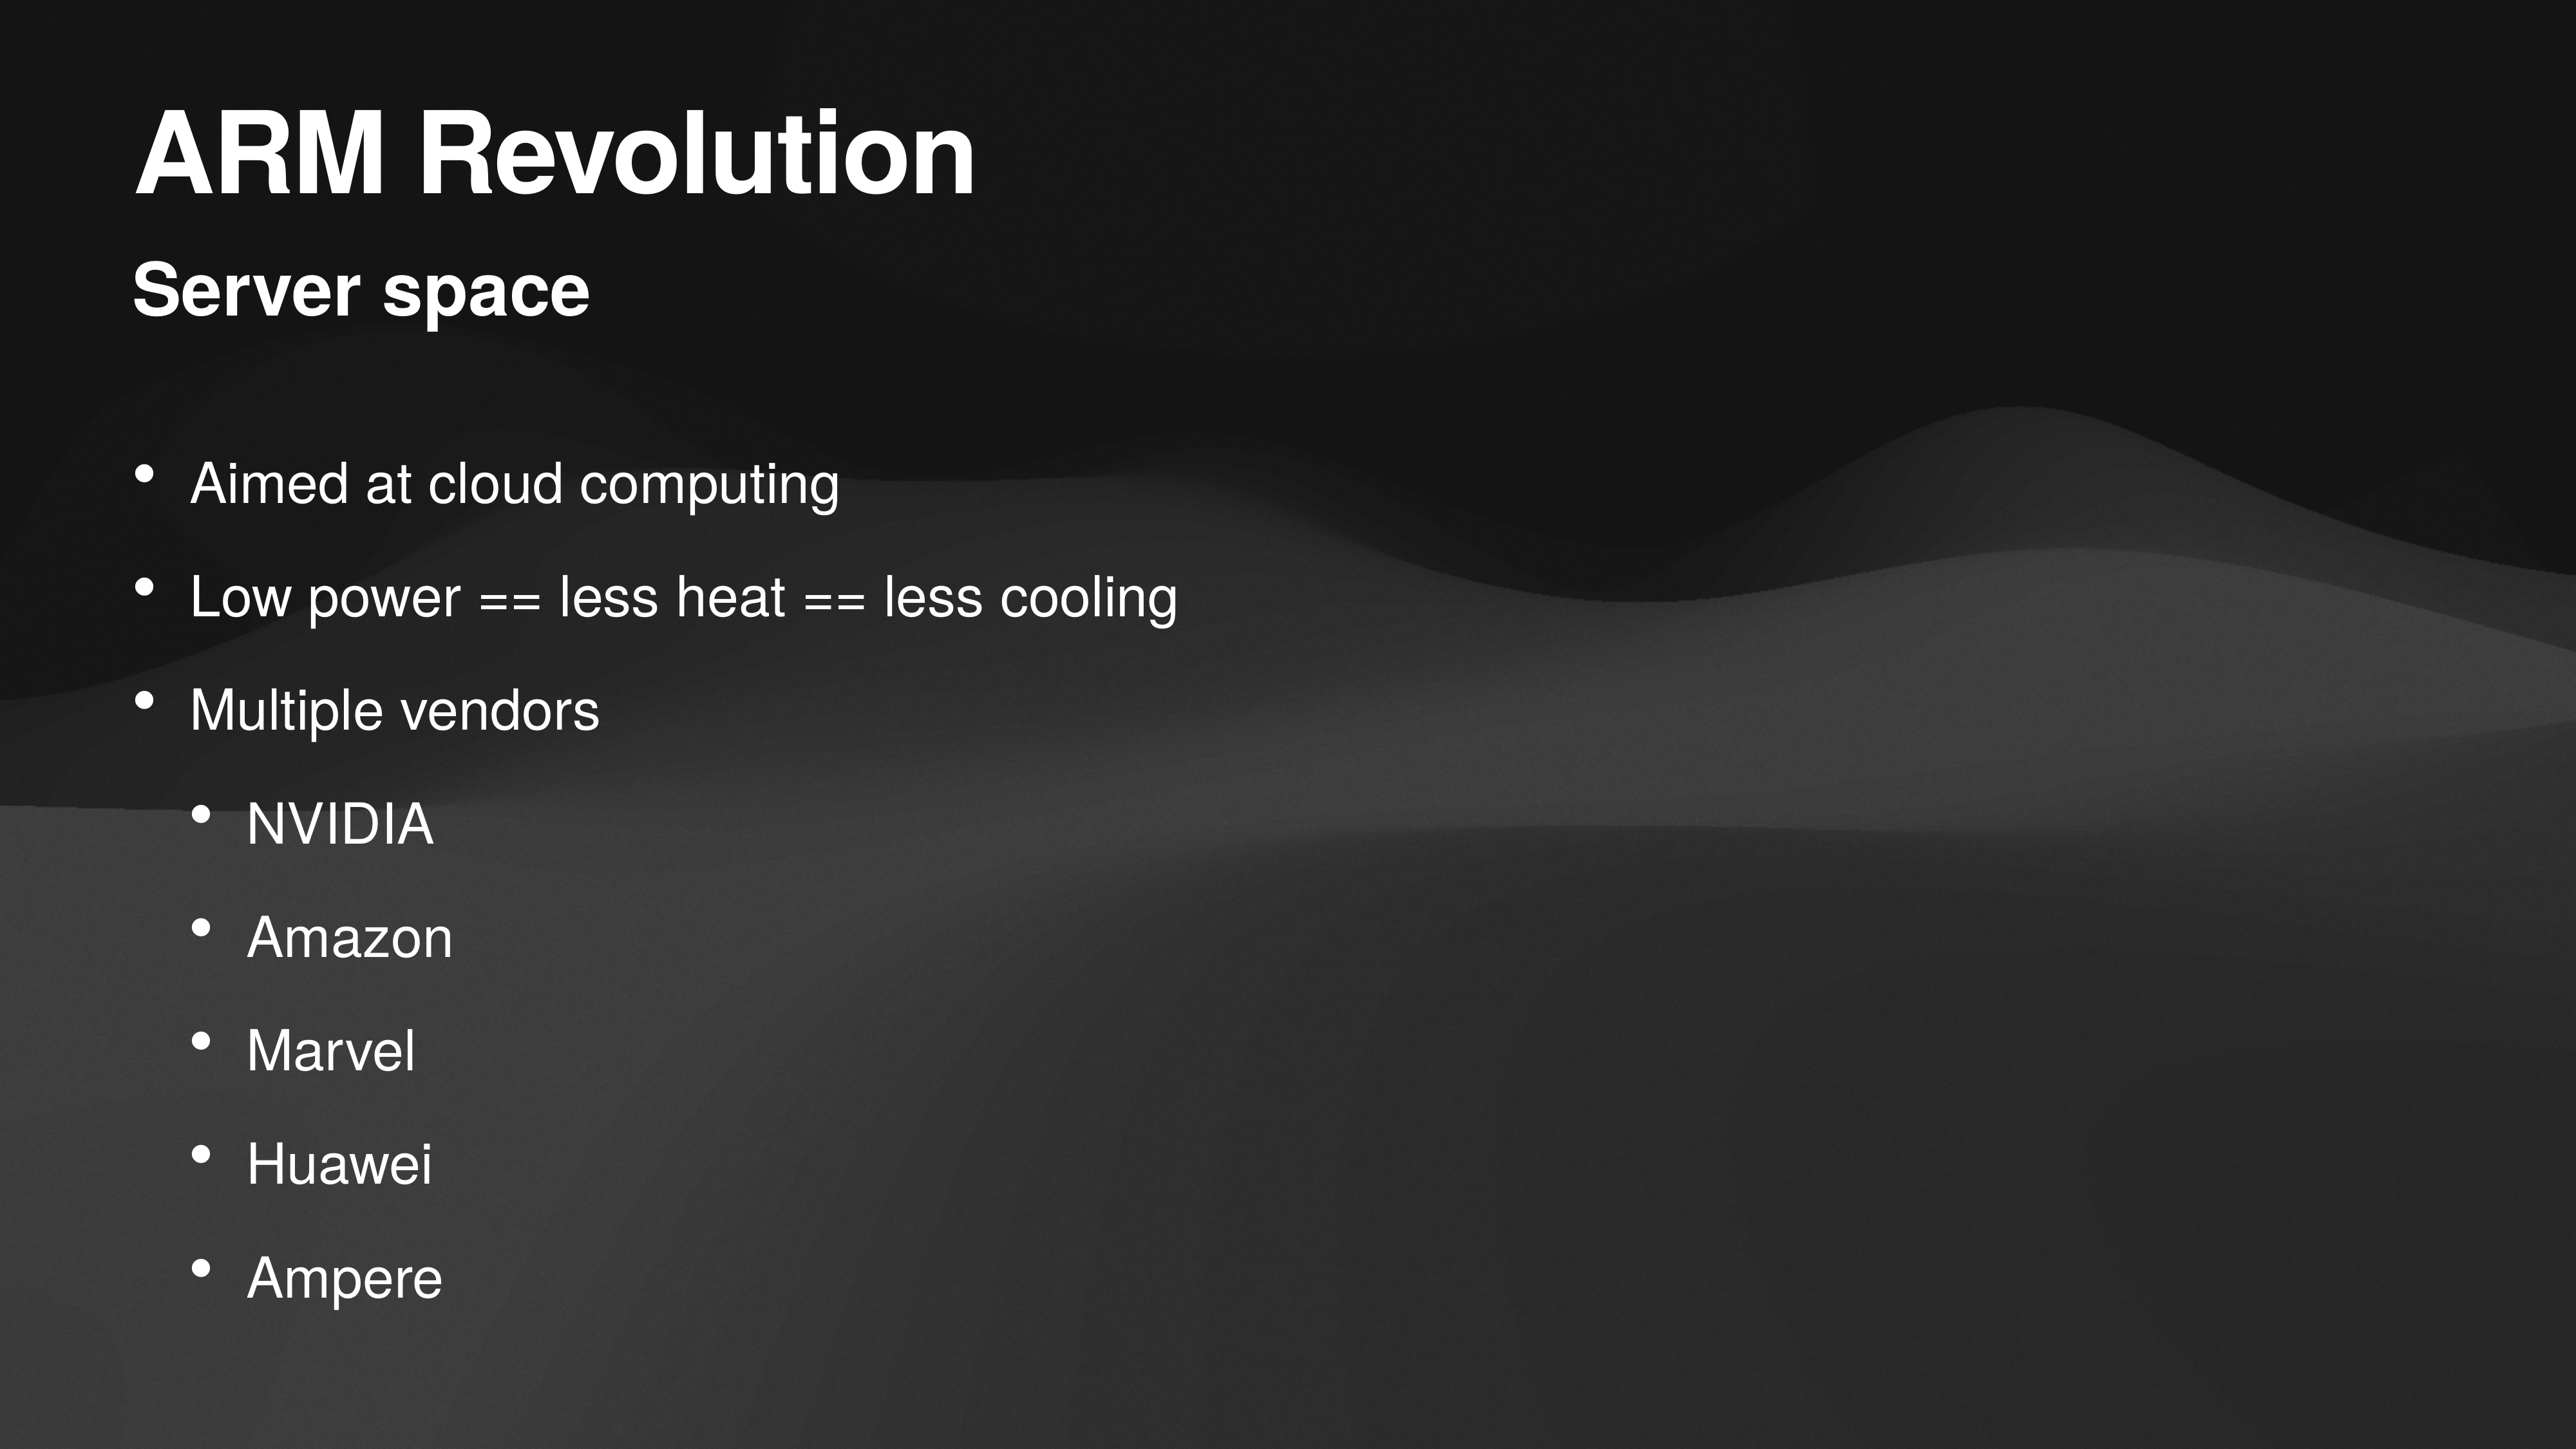

# ARM Revolution
Server space
Aimed at cloud computing
Low power == less heat == less cooling
Multiple vendors
NVIDIA
Amazon
Marvel
Huawei
Ampere